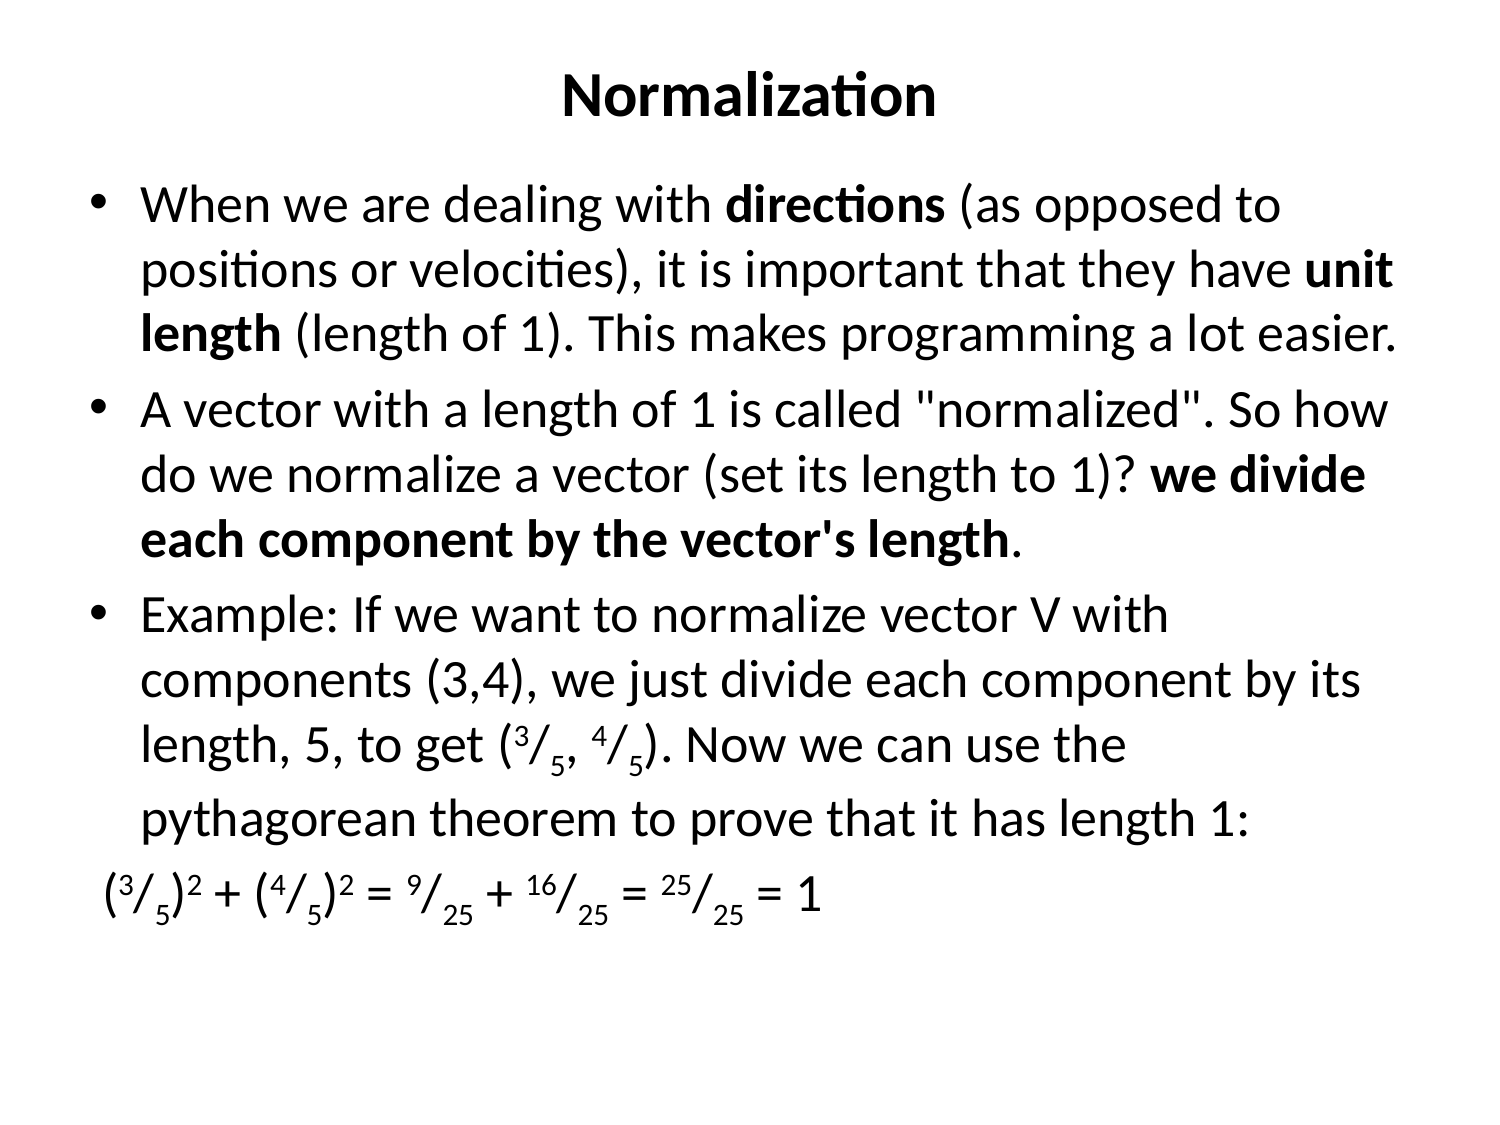

Normalization
When we are dealing with directions (as opposed to positions or velocities), it is important that they have unit length (length of 1). This makes programming a lot easier.
A vector with a length of 1 is called "normalized". So how do we normalize a vector (set its length to 1)? we divide each component by the vector's length.
Example: If we want to normalize vector V with components (3,4), we just divide each component by its length, 5, to get (3/5, 4/5). Now we can use the pythagorean theorem to prove that it has length 1:
 (3/5)2 + (4/5)2 = 9/25 + 16/25 = 25/25 = 1